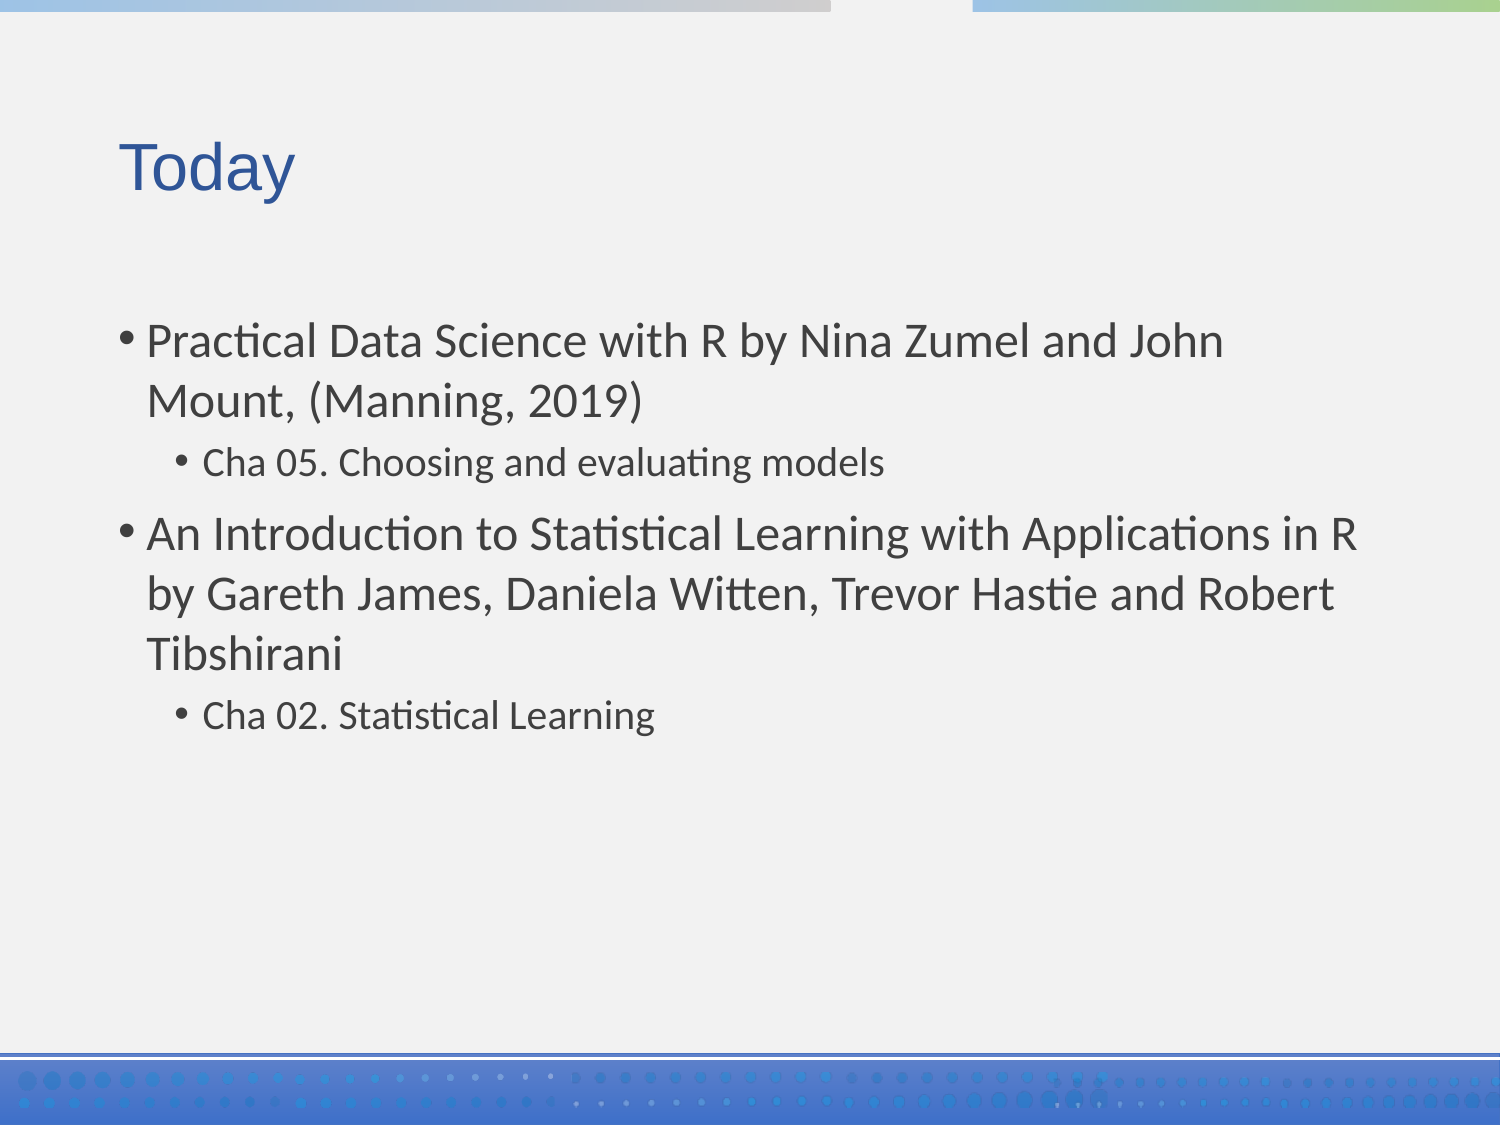

# Today
Practical Data Science with R by Nina Zumel and John Mount, (Manning, 2019)
Cha 05. Choosing and evaluating models
An Introduction to Statistical Learning with Applications in R﻿ by Gareth James, Daniela Witten, Trevor Hastie and Robert Tibshirani
Cha 02. Statistical Learning